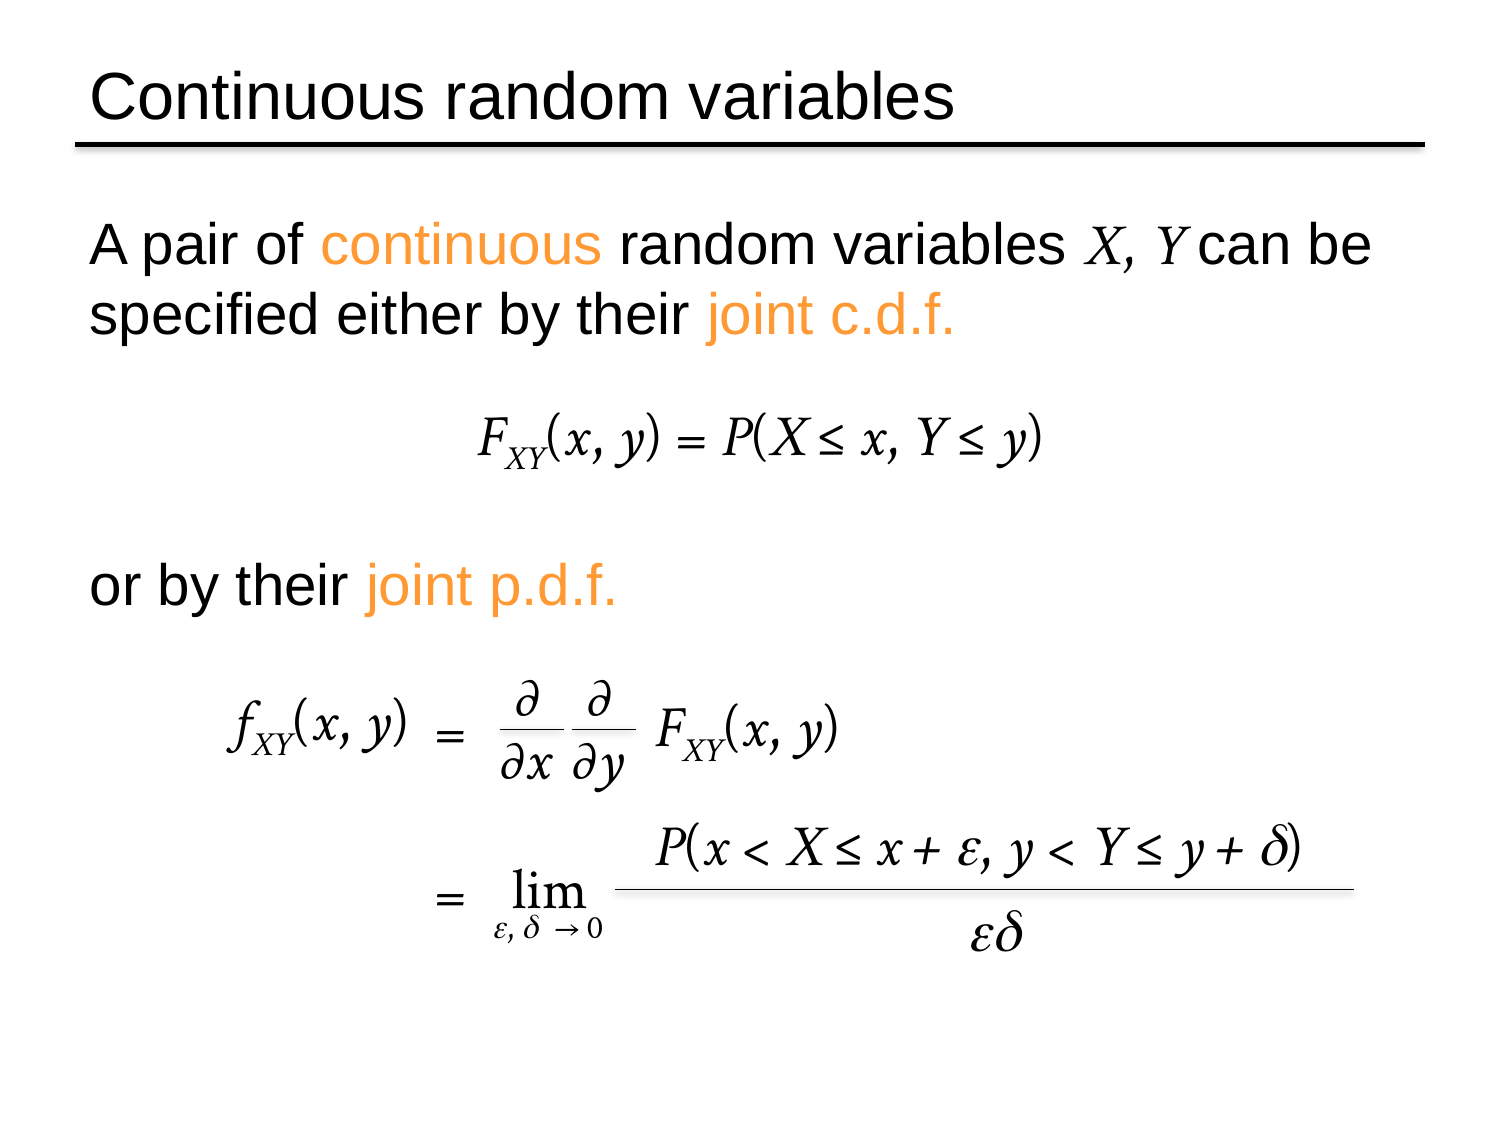

# Continuous random variables
A pair of continuous random variables X, Y can be specified either by their joint c.d.f.
FXY(x, y) = P(X ≤ x, Y ≤ y)
or by their joint p.d.f.
∂
∂x
∂
∂y
FXY(x, y)
=
fXY(x, y)
P(x < X ≤ x + ε, y < Y ≤ y + δ)
lim
=
εδ
ε, δ → 0